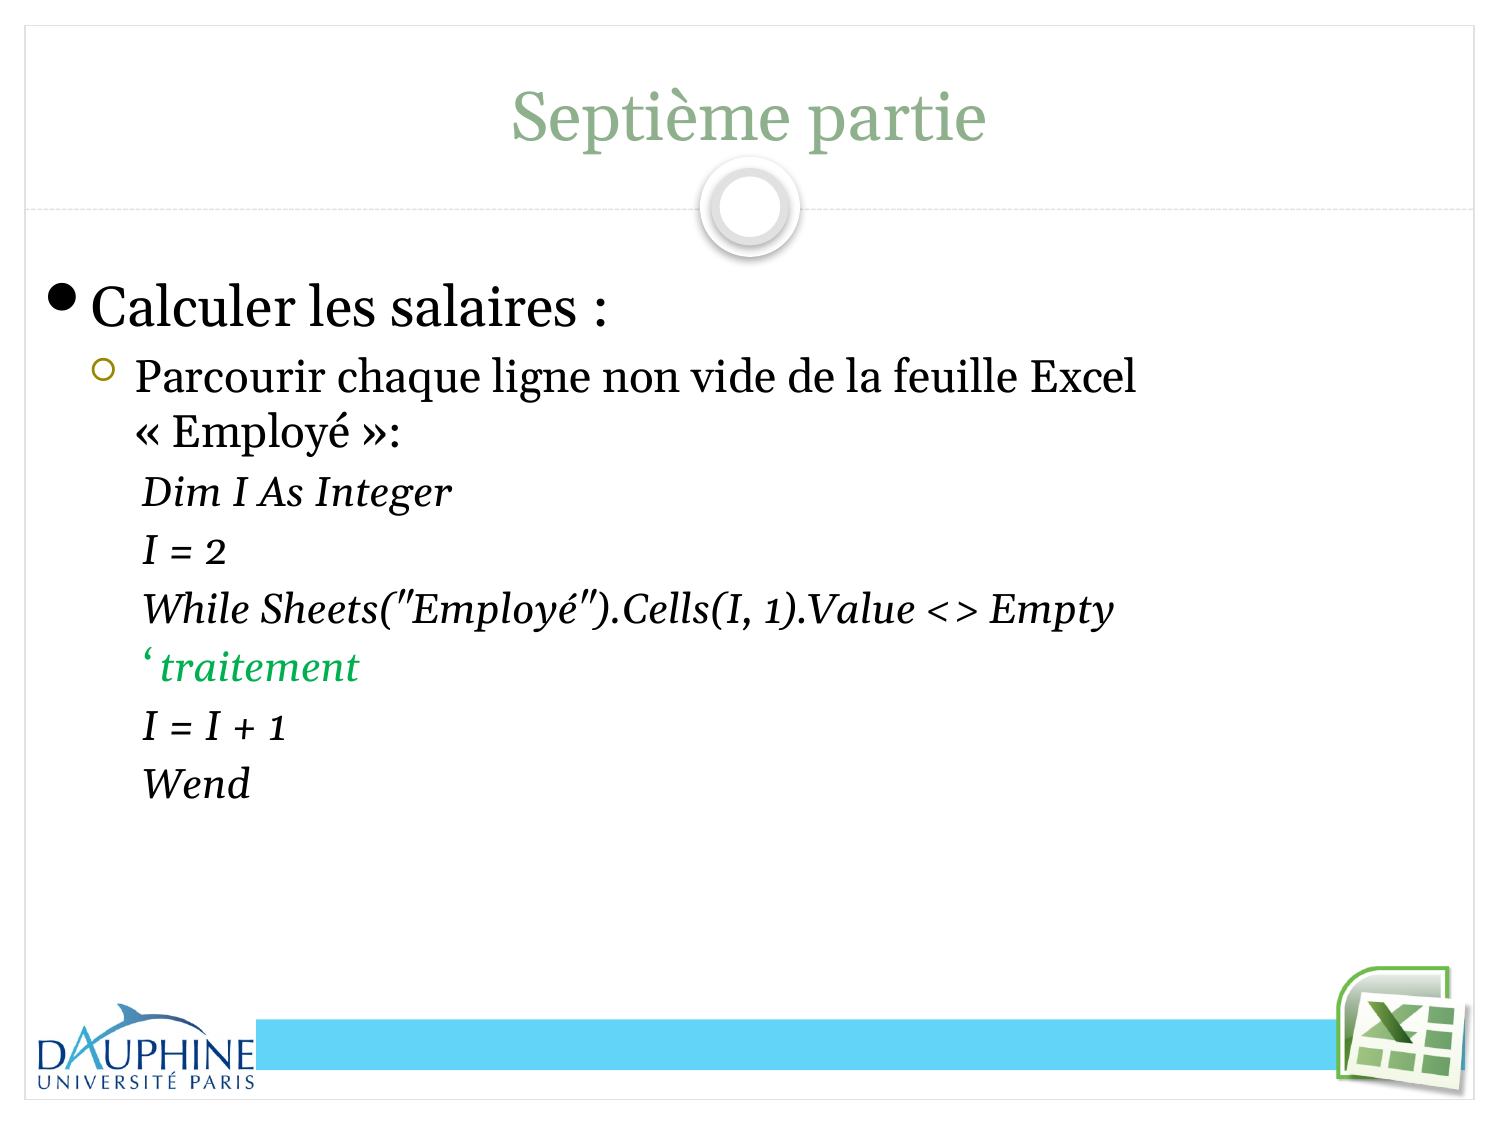

# Septième partie
Calculer les salaires :
Parcourir chaque ligne non vide de la feuille Excel « Employé »:
Dim I As Integer
I = 2
While Sheets("Employé").Cells(I, 1).Value <> Empty
‘ traitement
I = I + 1
Wend